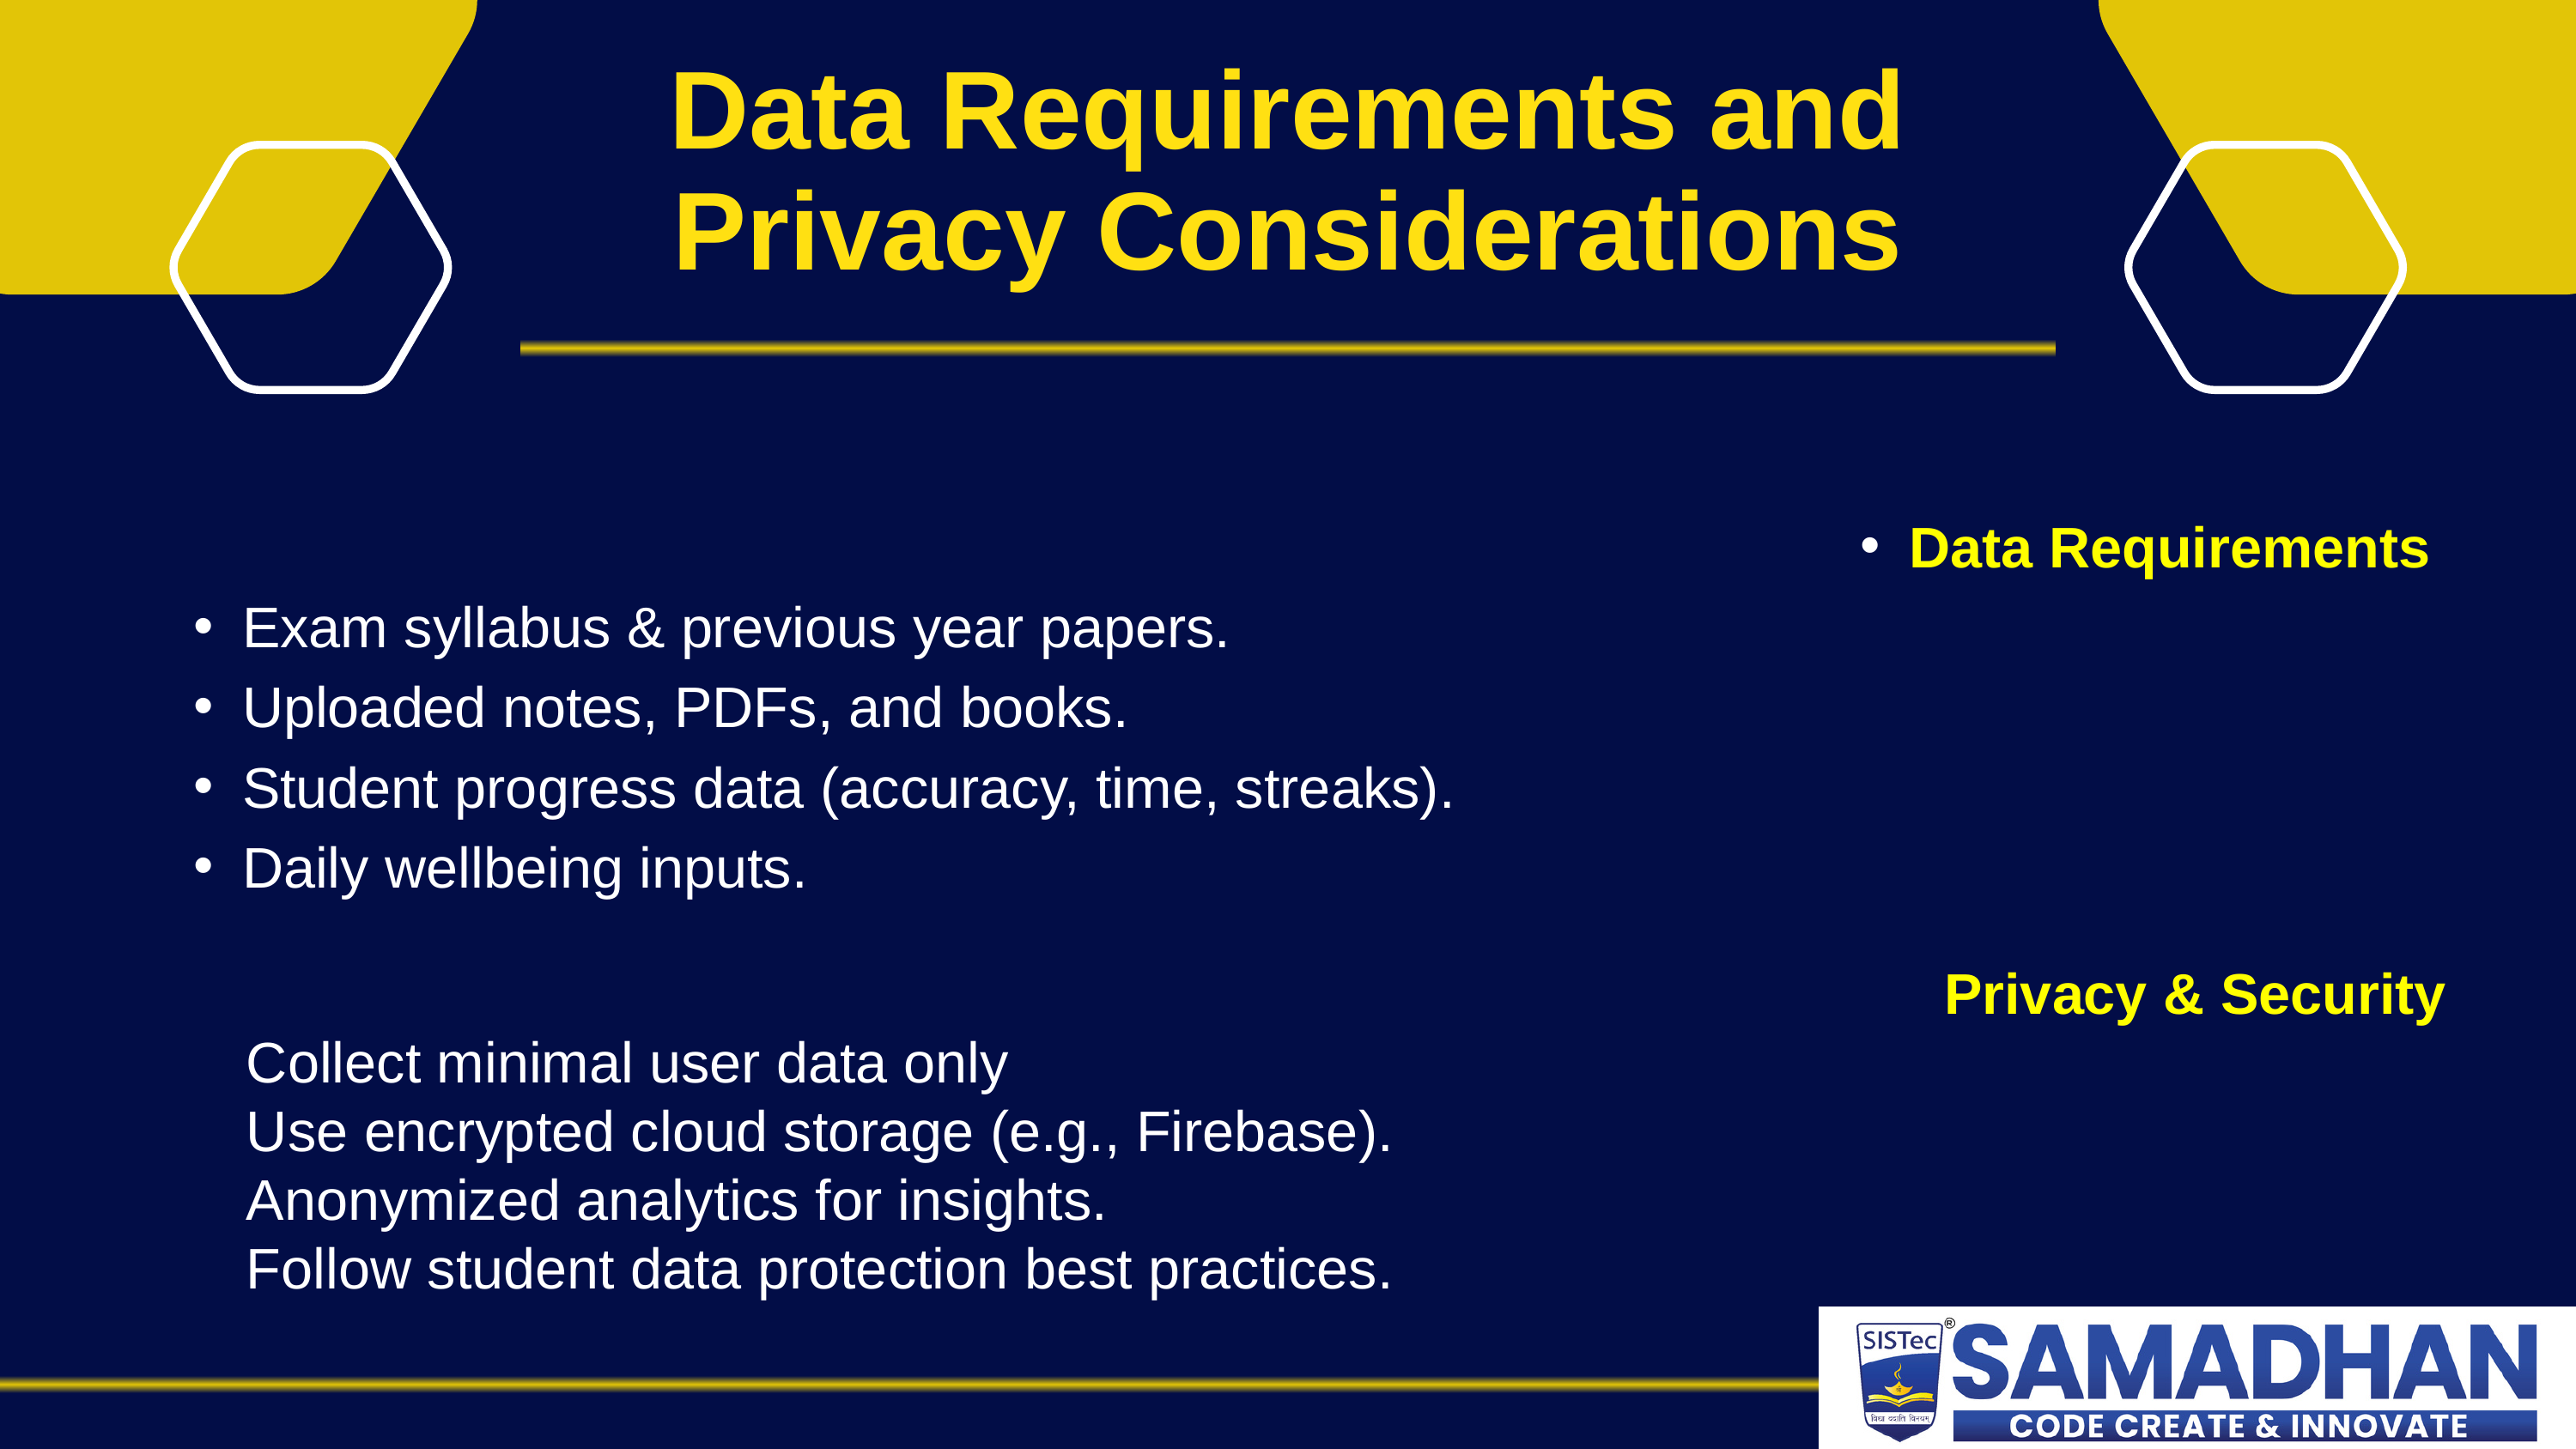

Data Requirements and Privacy Considerations

Data Requirements
Exam syllabus & previous year papers.
Uploaded notes, PDFs, and books.
Student progress data (accuracy, time, streaks).
Daily wellbeing inputs.
Privacy & Security
Collect minimal user data only
Use encrypted cloud storage (e.g., Firebase).
Anonymized analytics for insights.
Follow student data protection best practices.